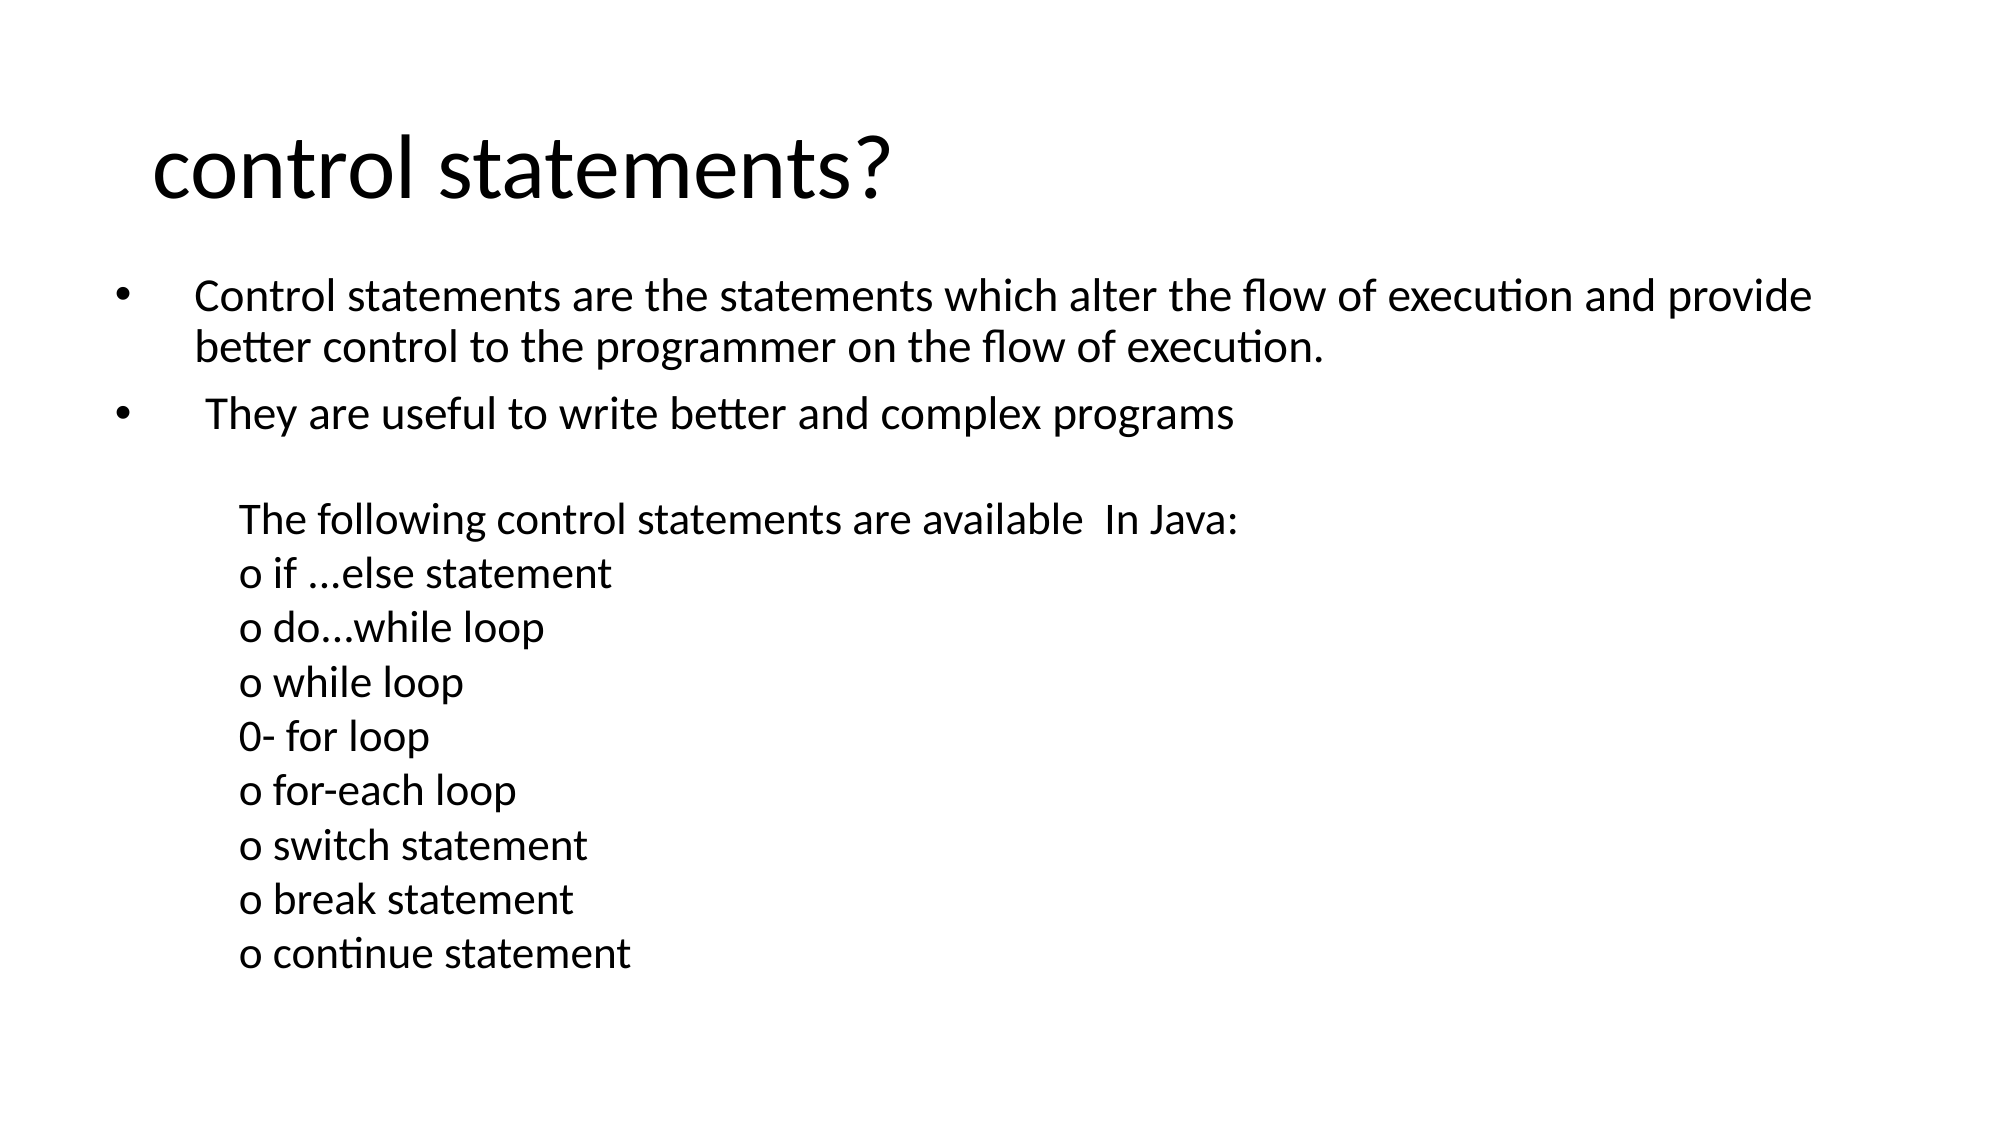

# control statements?
Control statements are the statements which alter the flow of execution and provide better control to the programmer on the flow of execution.
 They are useful to write better and complex programs
The following control statements are available  In Java:
o if ...else statement
o do...while loop
o while loop
0- for loop
o for-each loop
o switch statement
o break statement
o continue statement